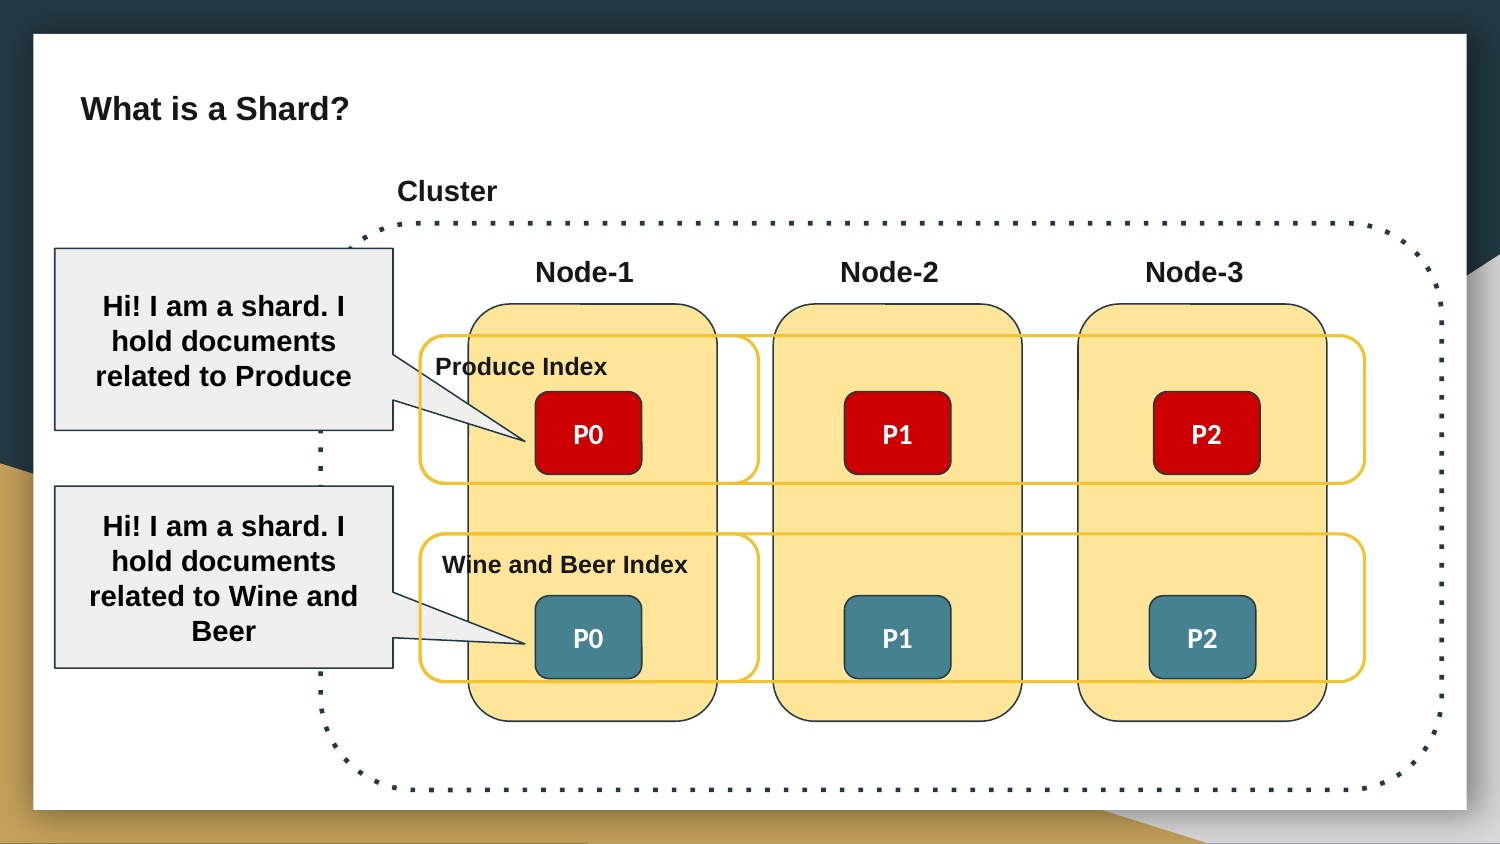

What is a Shard?
Cluster

Node-1
Node-2
Node-3
Hi! I am a shard. I hold documents related to Produce

Produce Index

P0
P1
P2
Hi! I am a shard. I hold documents related to Wine and Beer

Wine and Beer Index
P0
P1
P2